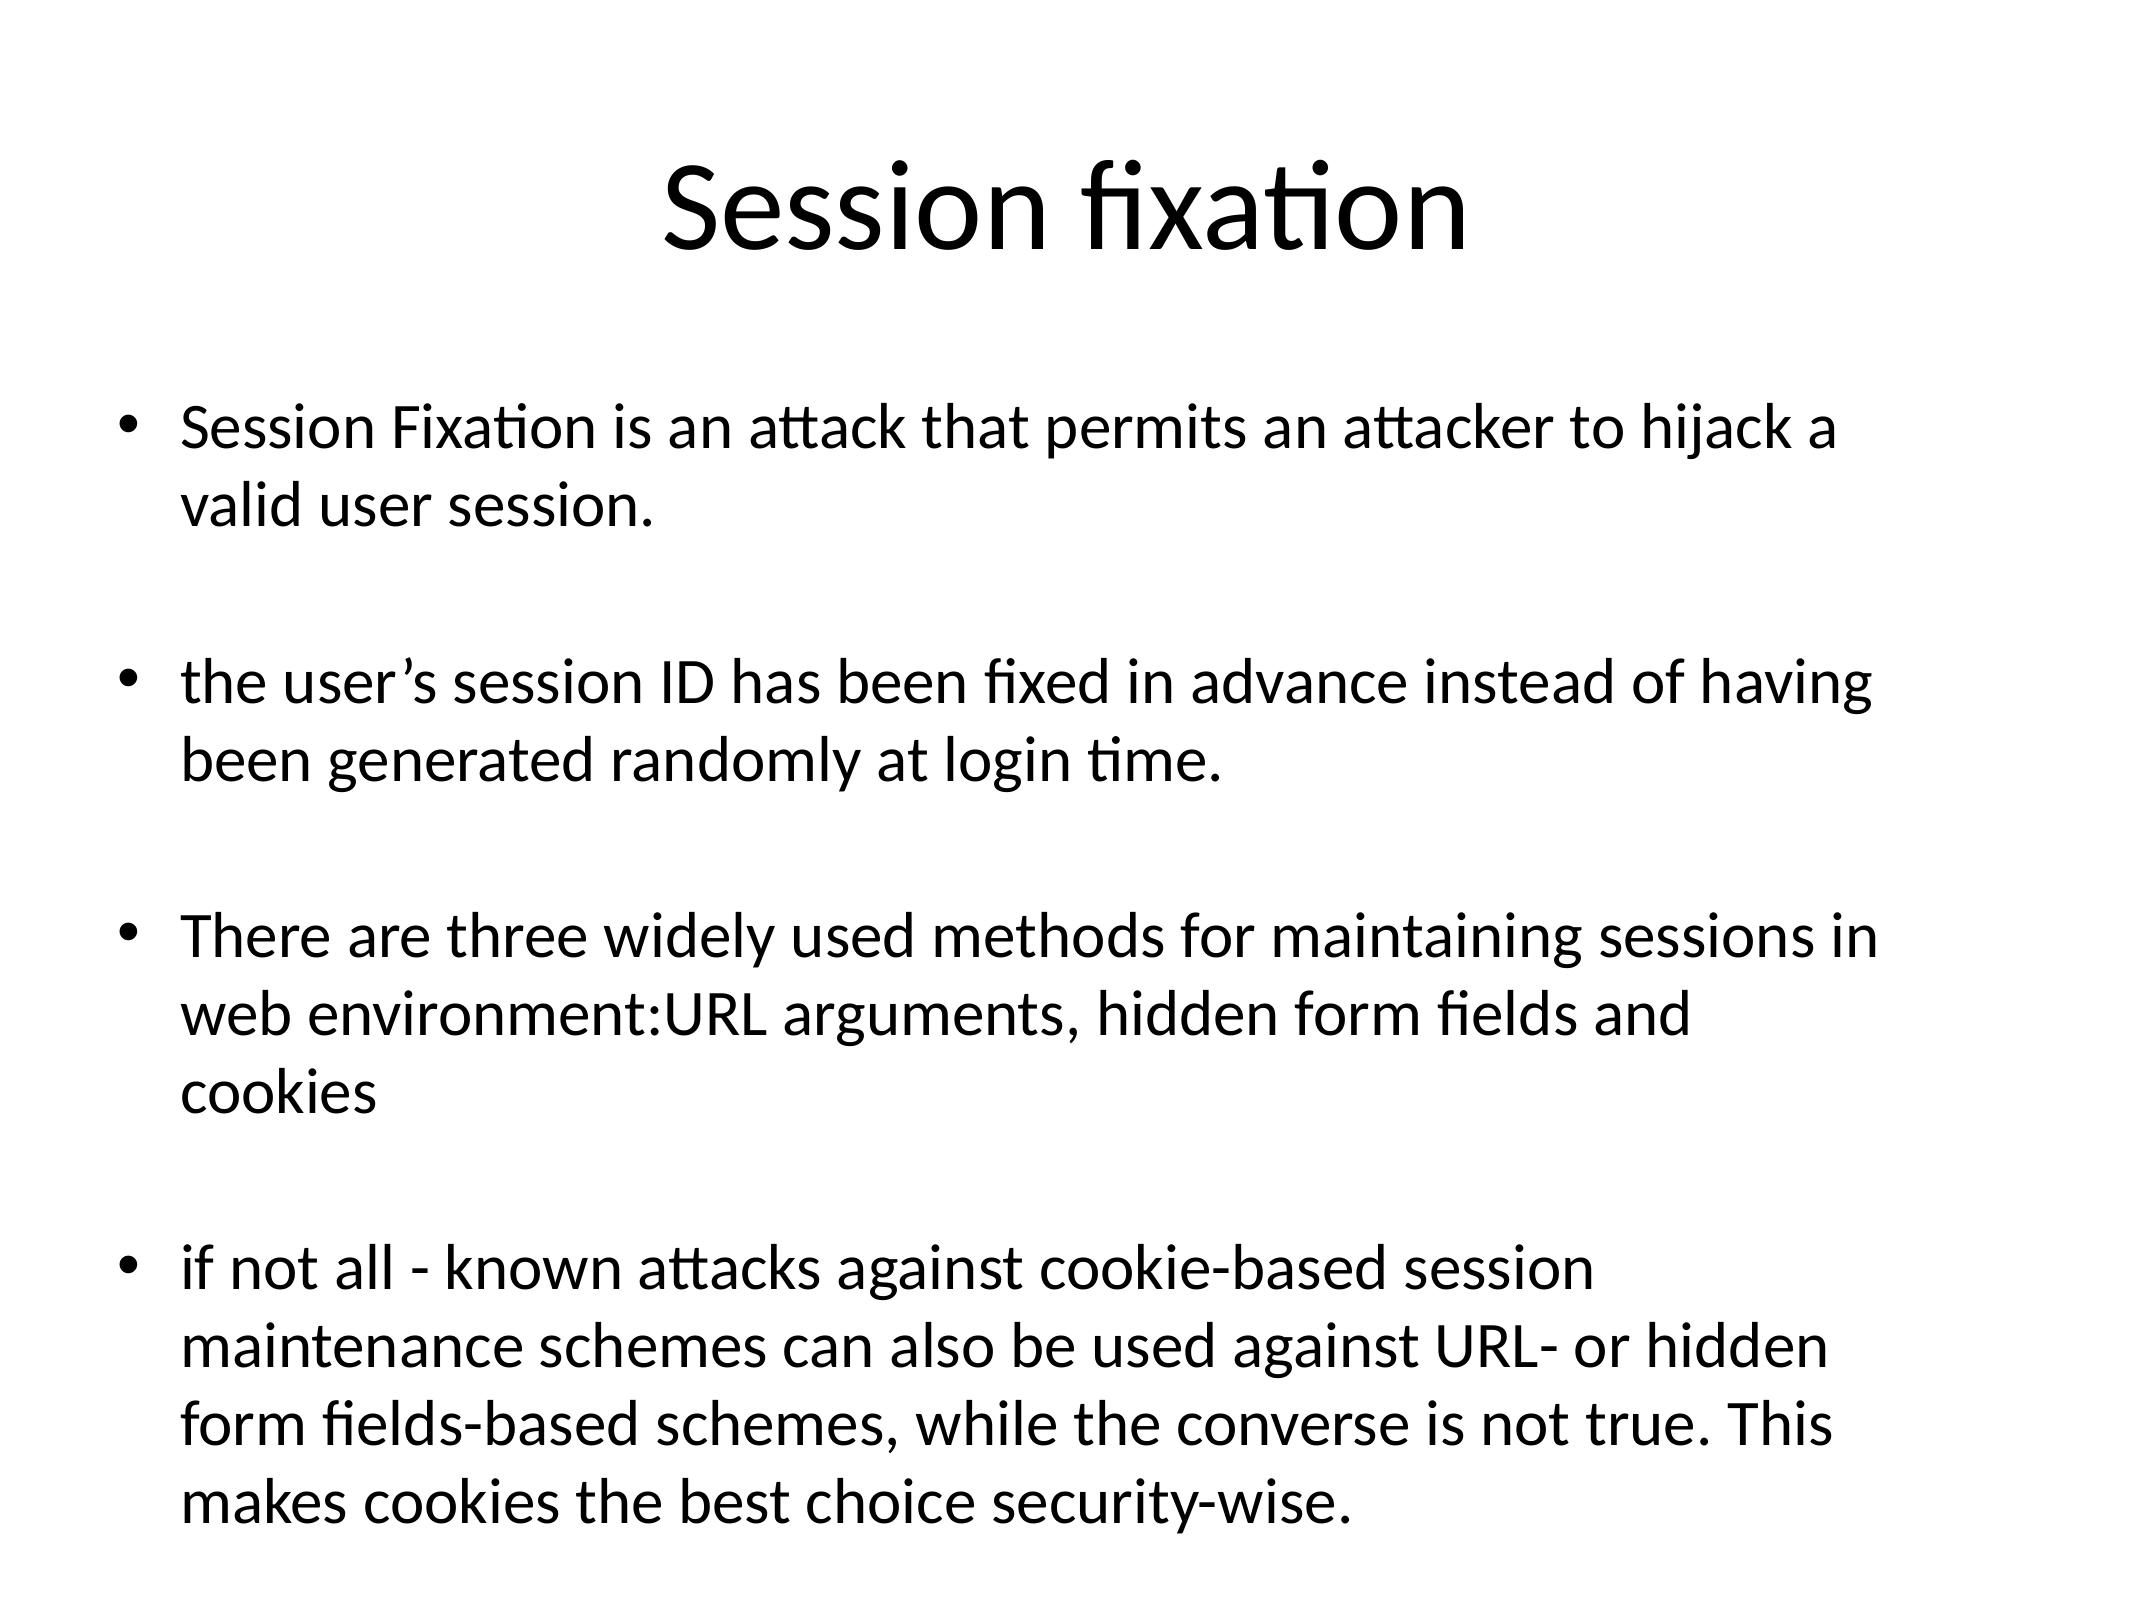

# Session fixation
Session Fixation is an attack that permits an attacker to hijack a valid user session.

the user’s session ID has been fixed in advance instead of having been generated randomly at login time.

There are three widely used methods for maintaining sessions in web environment:URL arguments, hidden form fields and cookies

if not all - known attacks against cookie-based session maintenance schemes can also be used against URL- or hidden form fields-based schemes, while the converse is not true. This makes cookies the best choice security-wise.
157